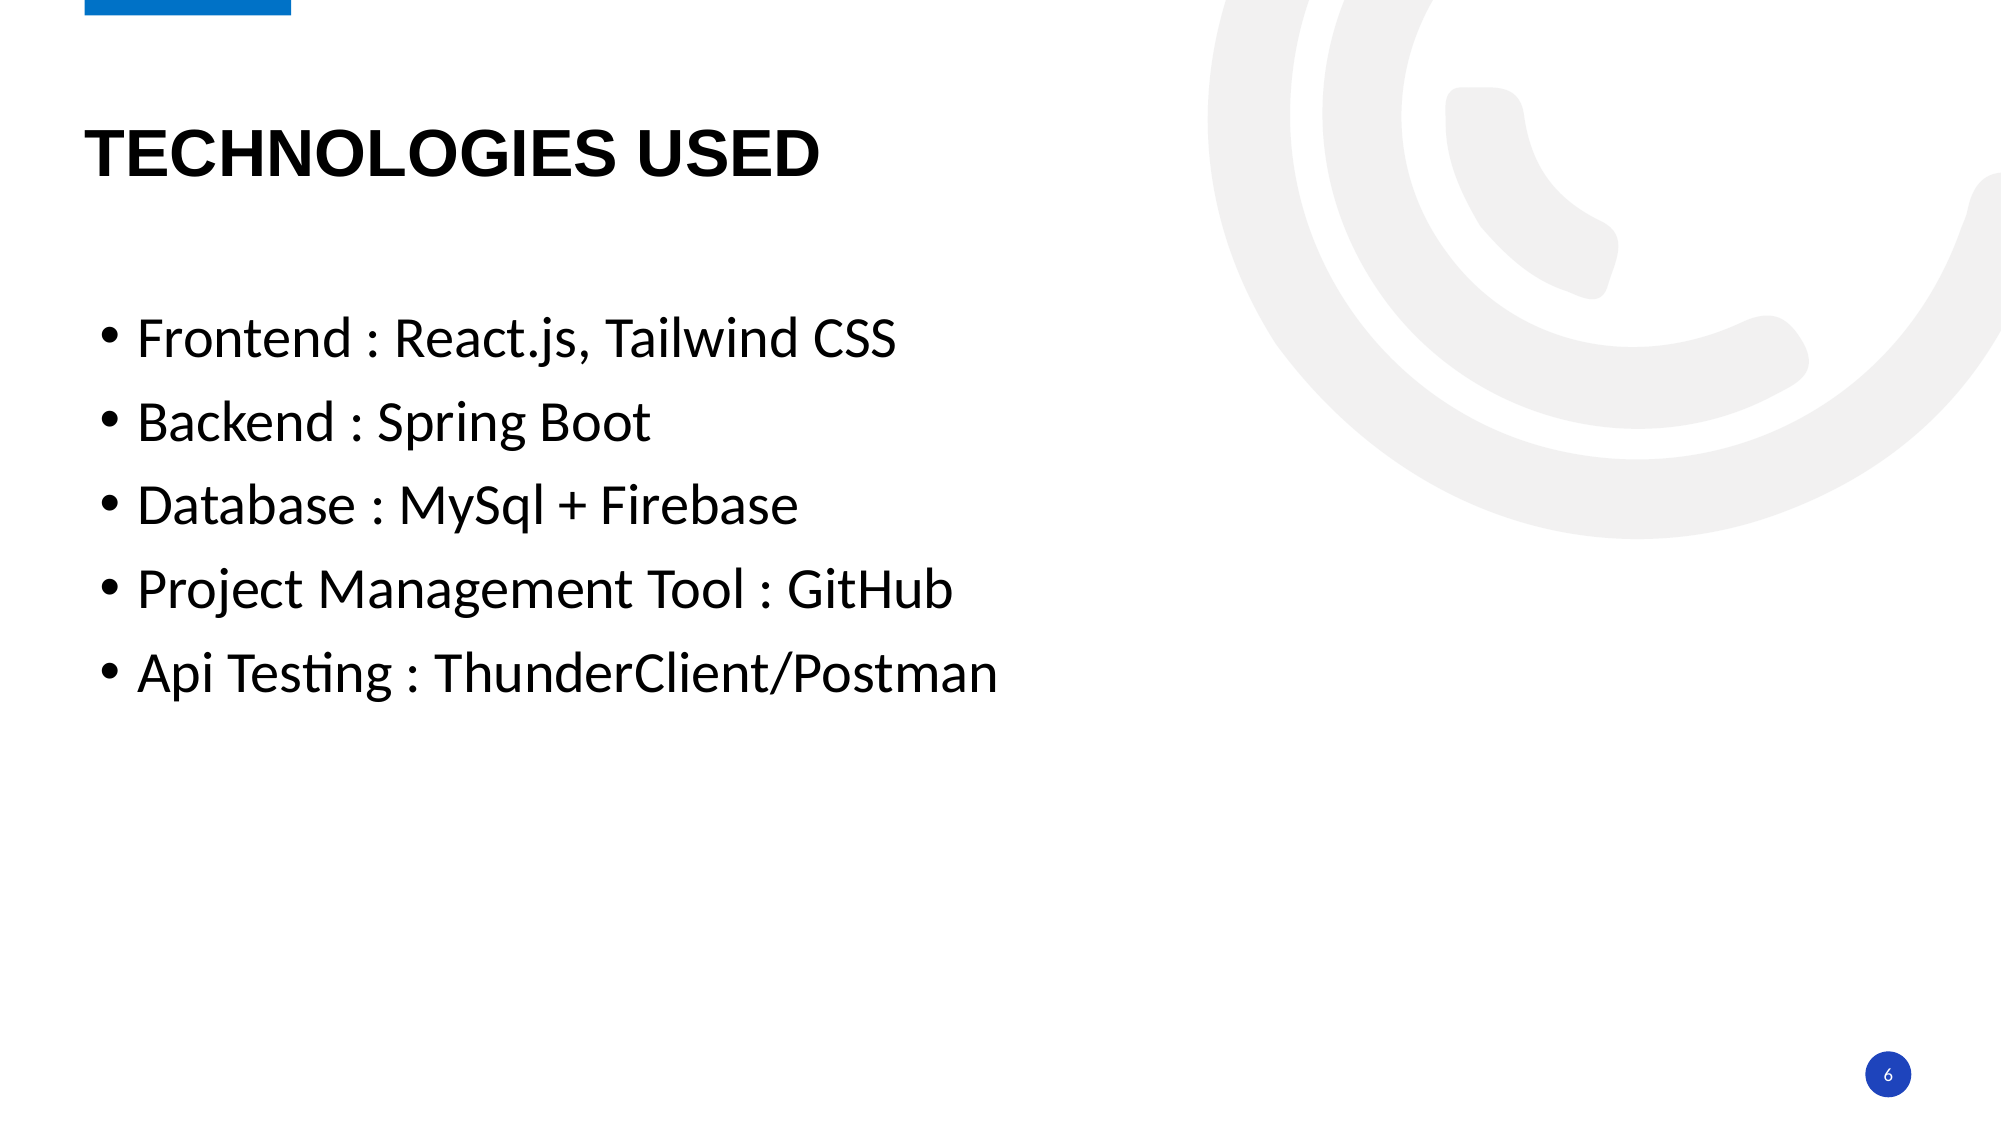

# Technologies used
Frontend : React.js, Tailwind CSS
Backend : Spring Boot
Database : MySql + Firebase
Project Management Tool : GitHub
Api Testing : ThunderClient/Postman

6